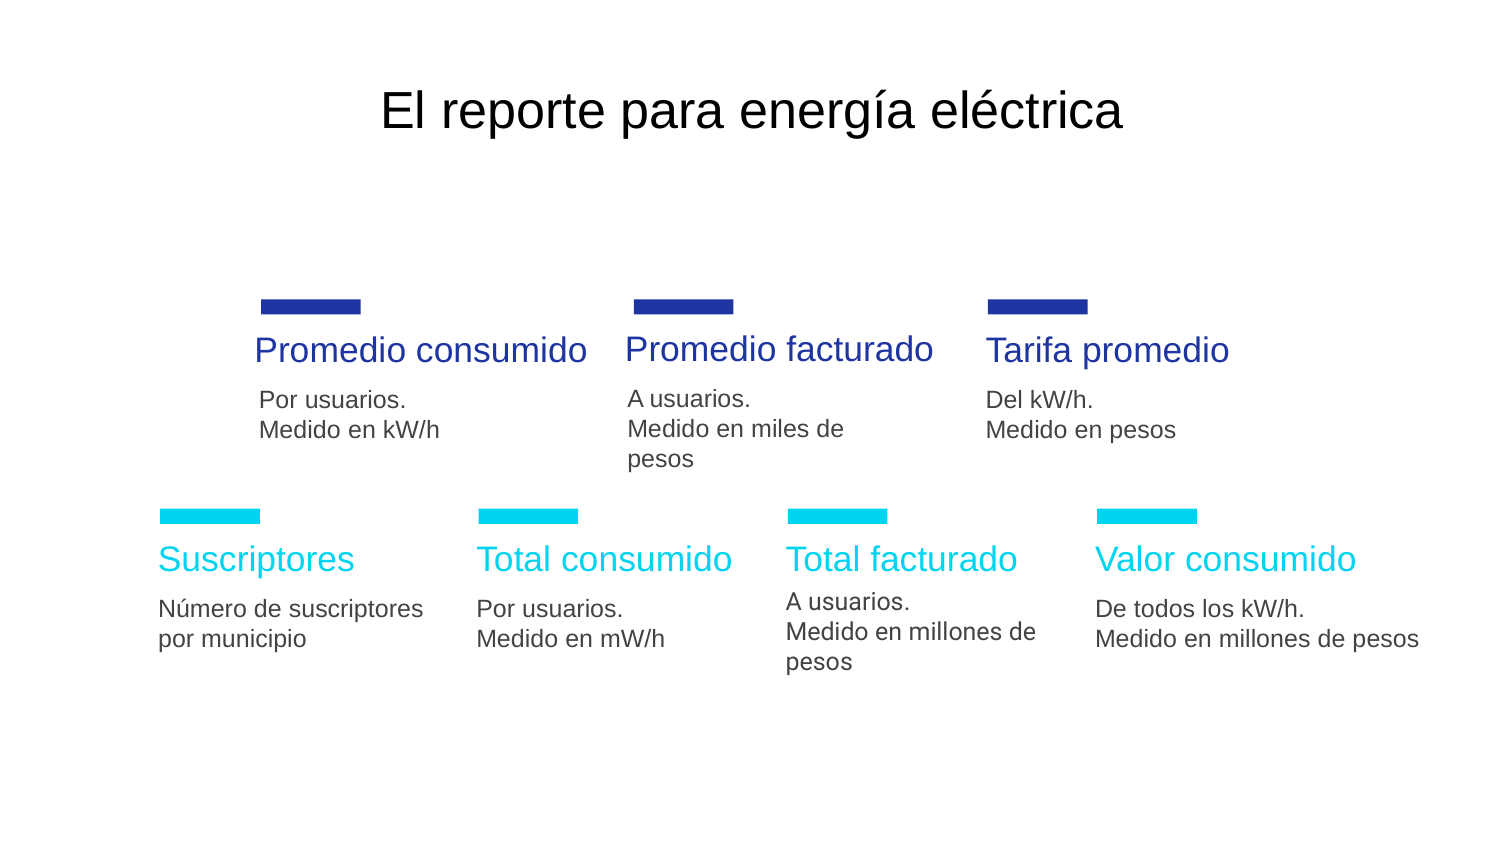

# El reporte para energía eléctrica

Promedio consumido
Por usuarios.
Medido en kW/h

Promedio facturado
A usuarios.
Medido en miles de pesos

Tarifa promedio
Del kW/h.
Medido en pesos

Suscriptores
Número de suscriptores por municipio

Total consumido
Por usuarios.
Medido en mW/h

Total facturado
A usuarios.
Medido en millones de pesos

Valor consumido
De todos los kW/h.
Medido en millones de pesos